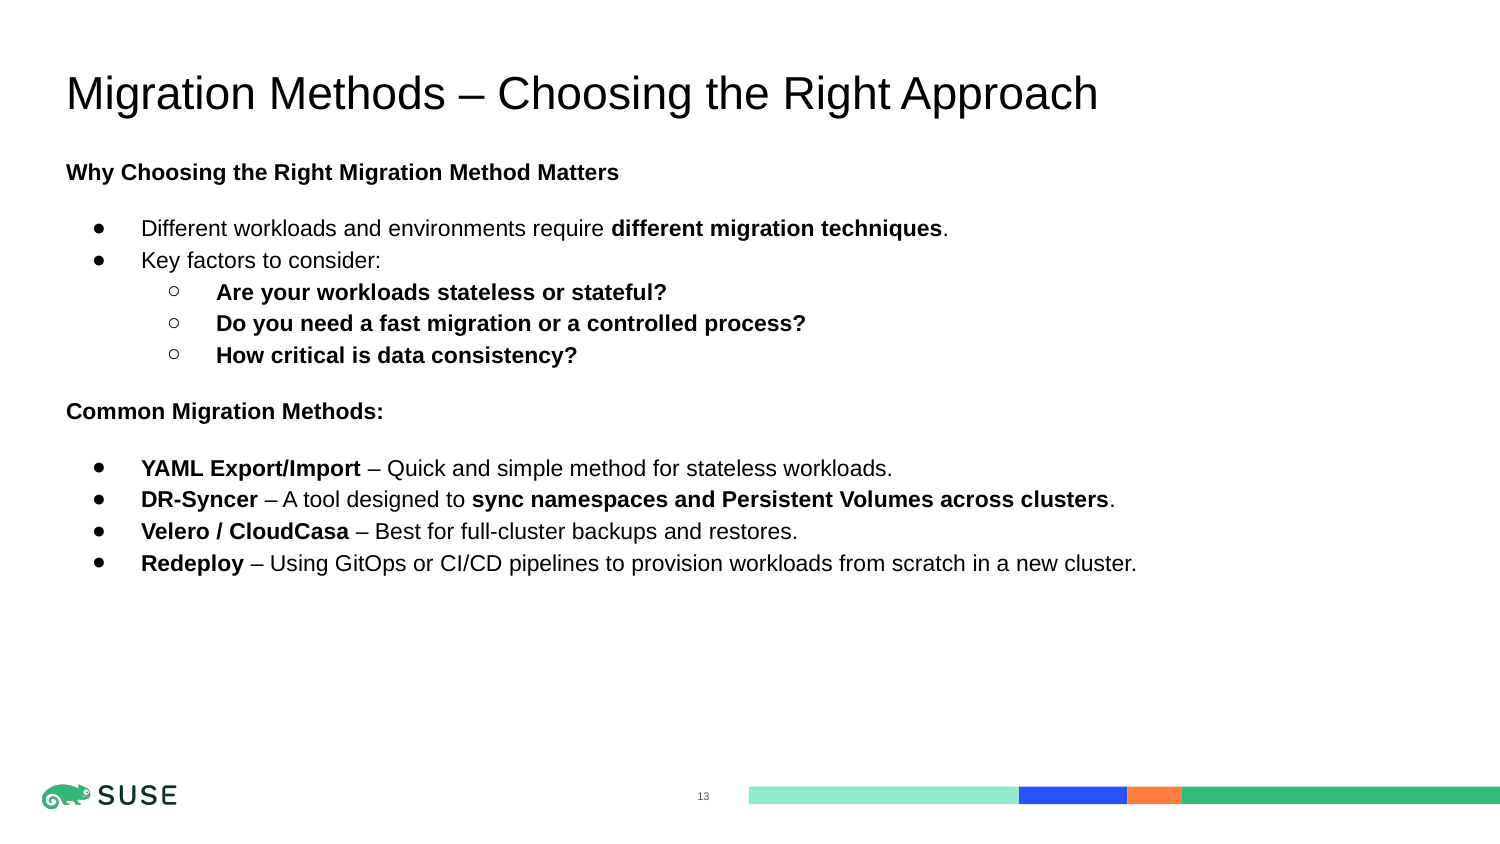

# Migration Methods – Choosing the Right Approach
Why Choosing the Right Migration Method Matters
Different workloads and environments require different migration techniques.
Key factors to consider:
Are your workloads stateless or stateful?
Do you need a fast migration or a controlled process?
How critical is data consistency?
Common Migration Methods:
YAML Export/Import – Quick and simple method for stateless workloads.
DR-Syncer – A tool designed to sync namespaces and Persistent Volumes across clusters.
Velero / CloudCasa – Best for full-cluster backups and restores.
Redeploy – Using GitOps or CI/CD pipelines to provision workloads from scratch in a new cluster.
13